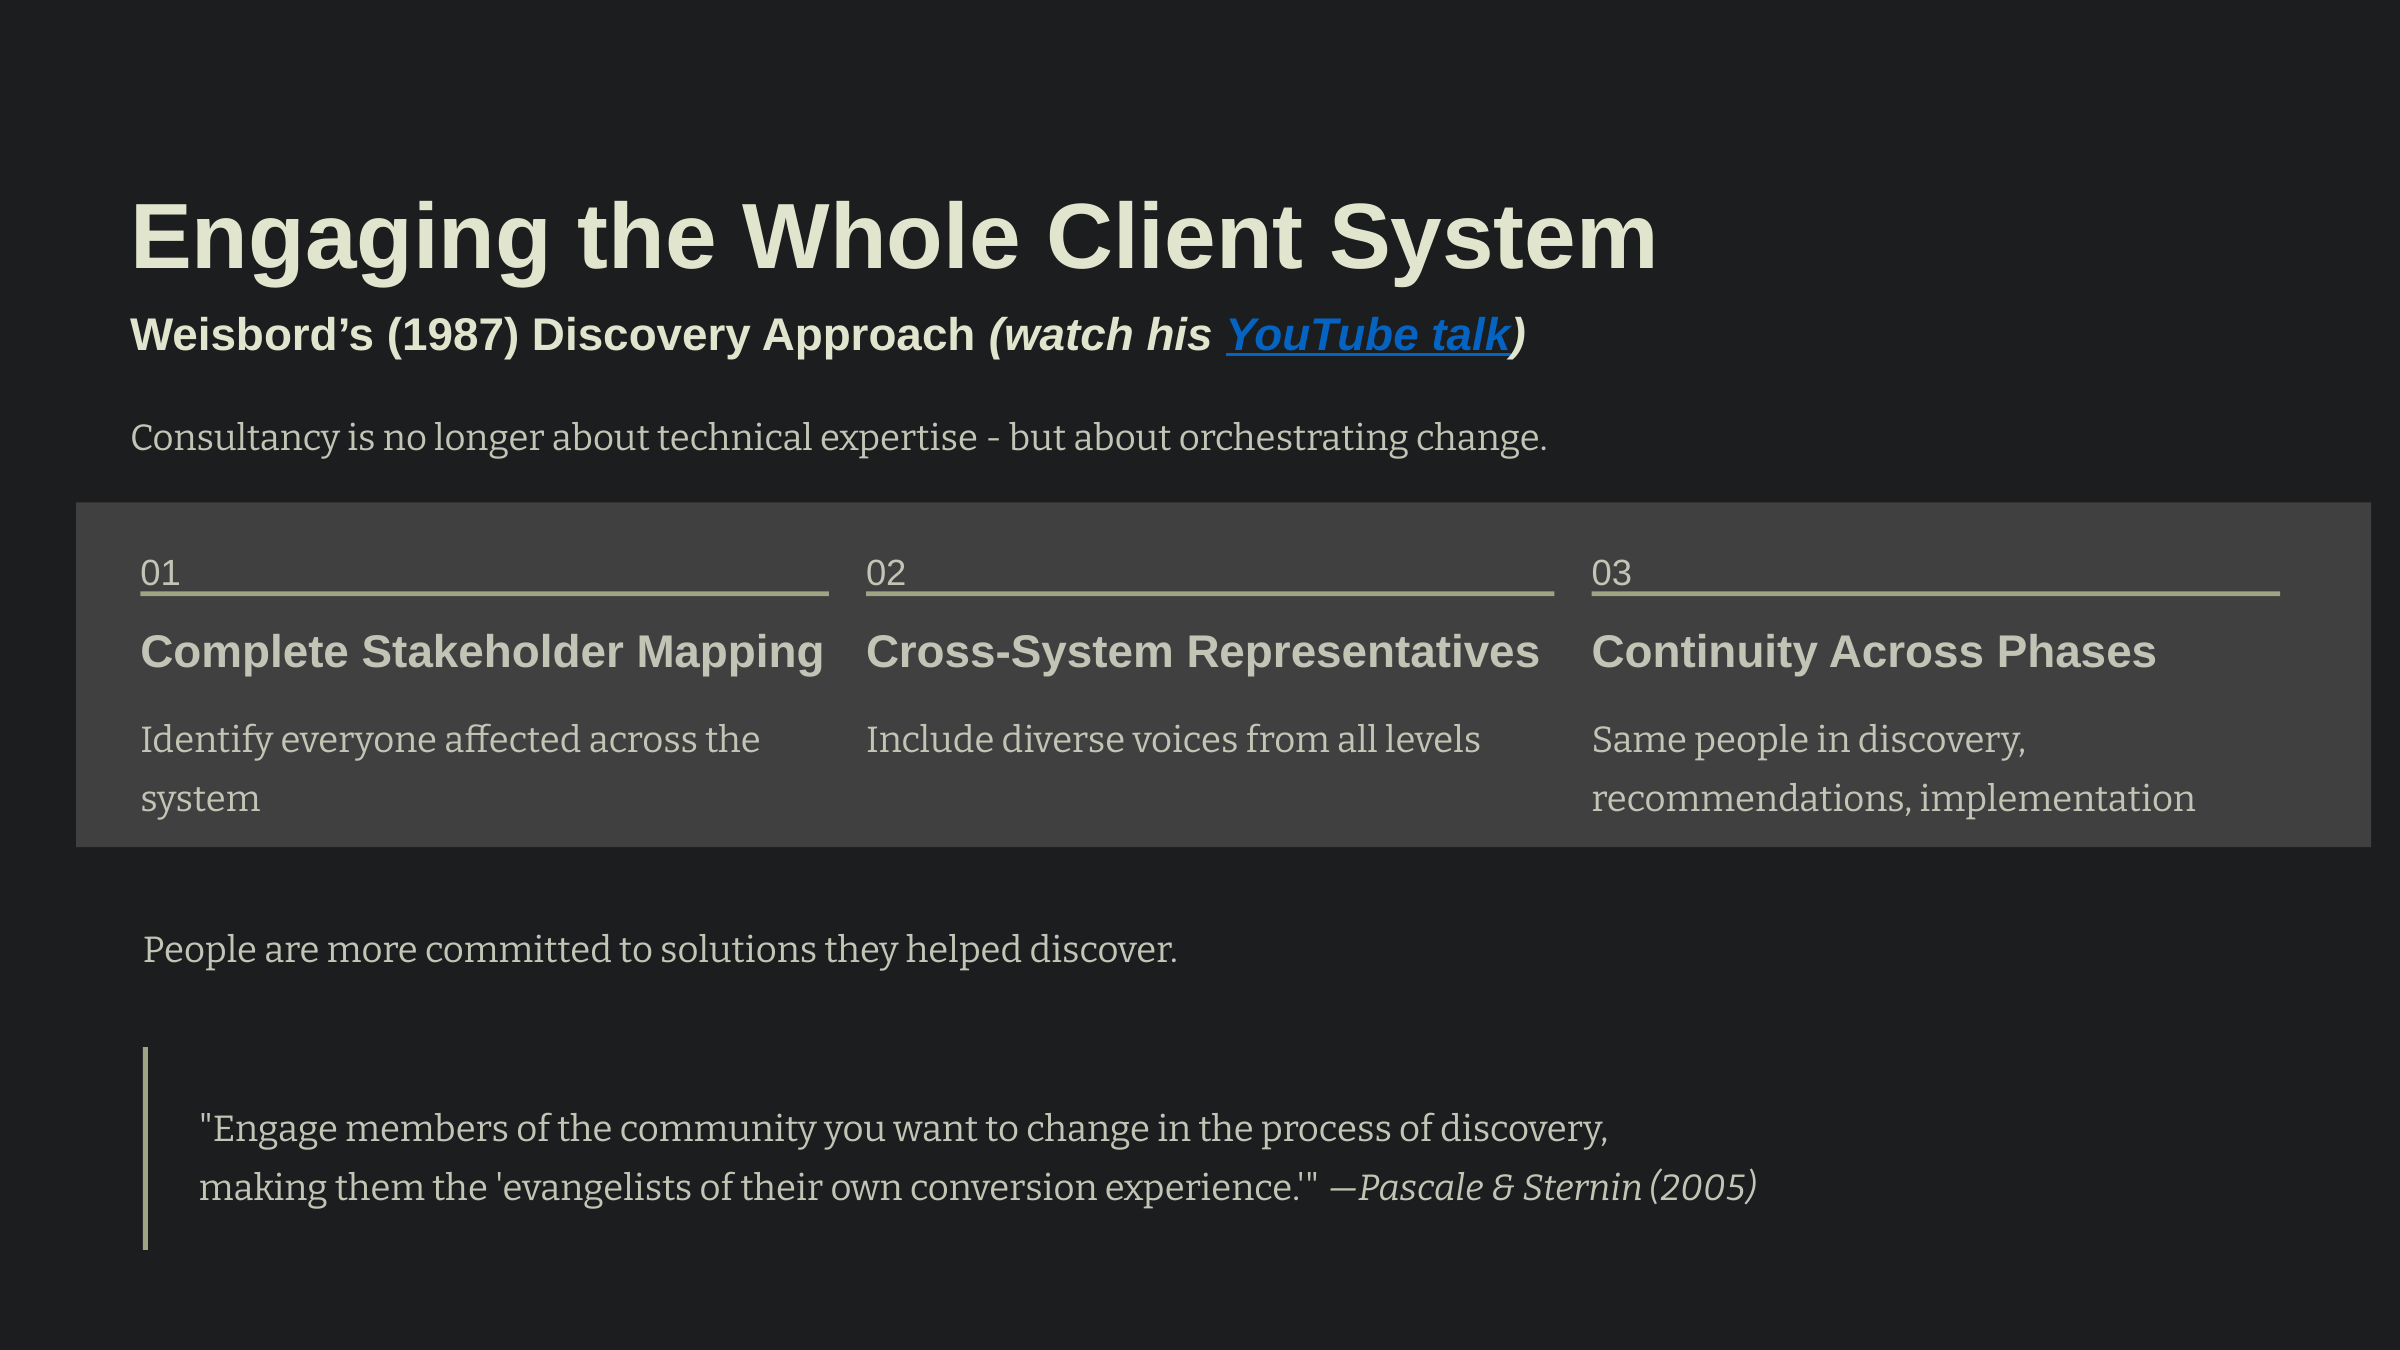

Engaging the Whole Client System
Weisbord’s (1987) Discovery Approach (watch his YouTube talk)
Consultancy is no longer about technical expertise - but about orchestrating change.

01
02
03

Complete Stakeholder Mapping
Cross-System Representatives
Continuity Across Phases
Identify everyone affected across the system
Include diverse voices from all levels
Same people in discovery, recommendations, implementation
People are more committed to solutions they helped discover.

"Engage members of the community you want to change in the process of discovery,
making them the 'evangelists of their own conversion experience.'" —Pascale & Sternin (2005)